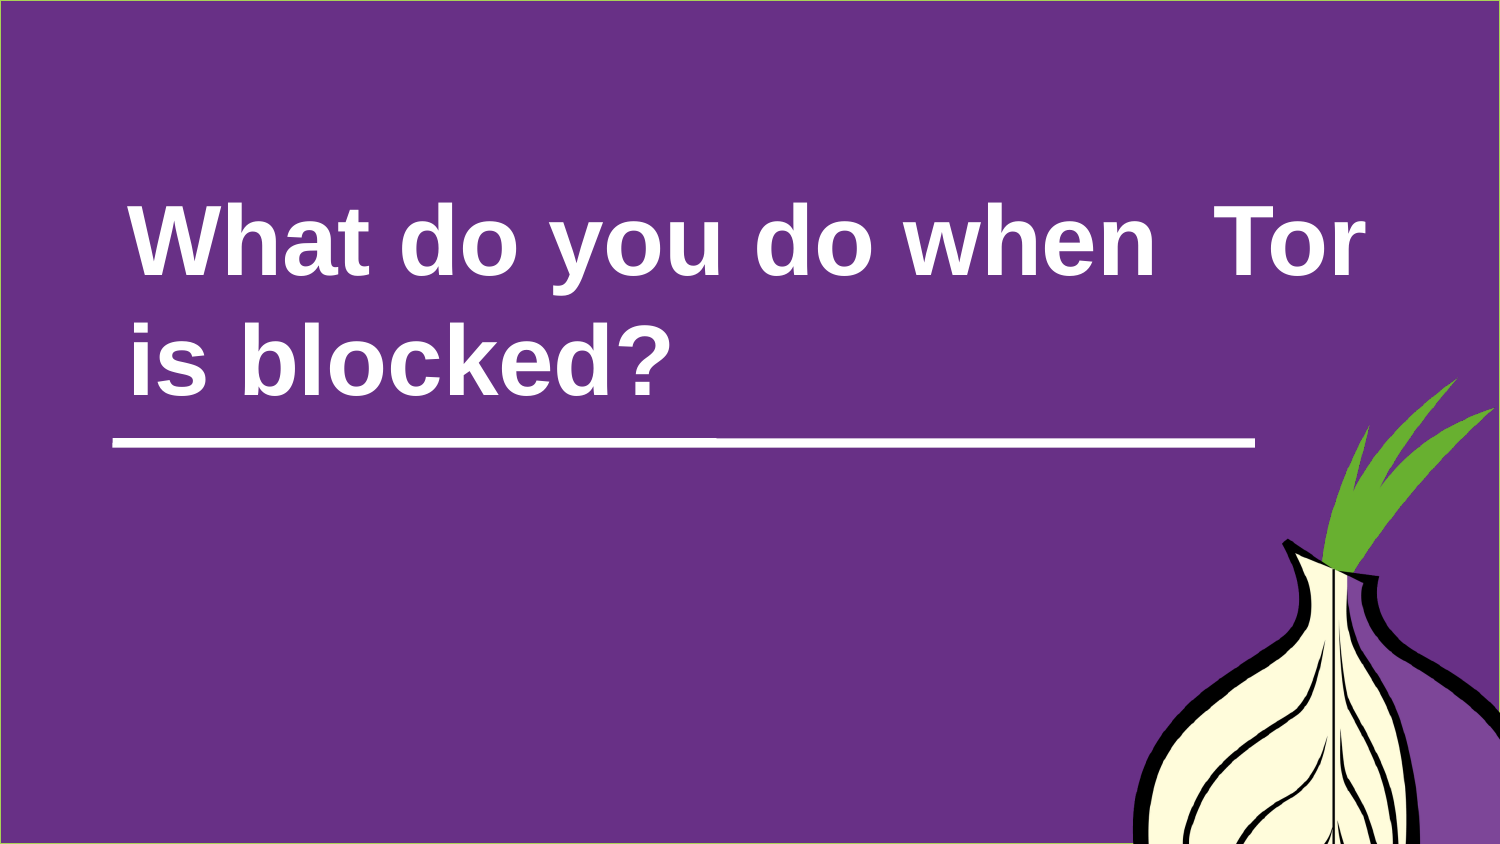

What do you do when  Tor is blocked?